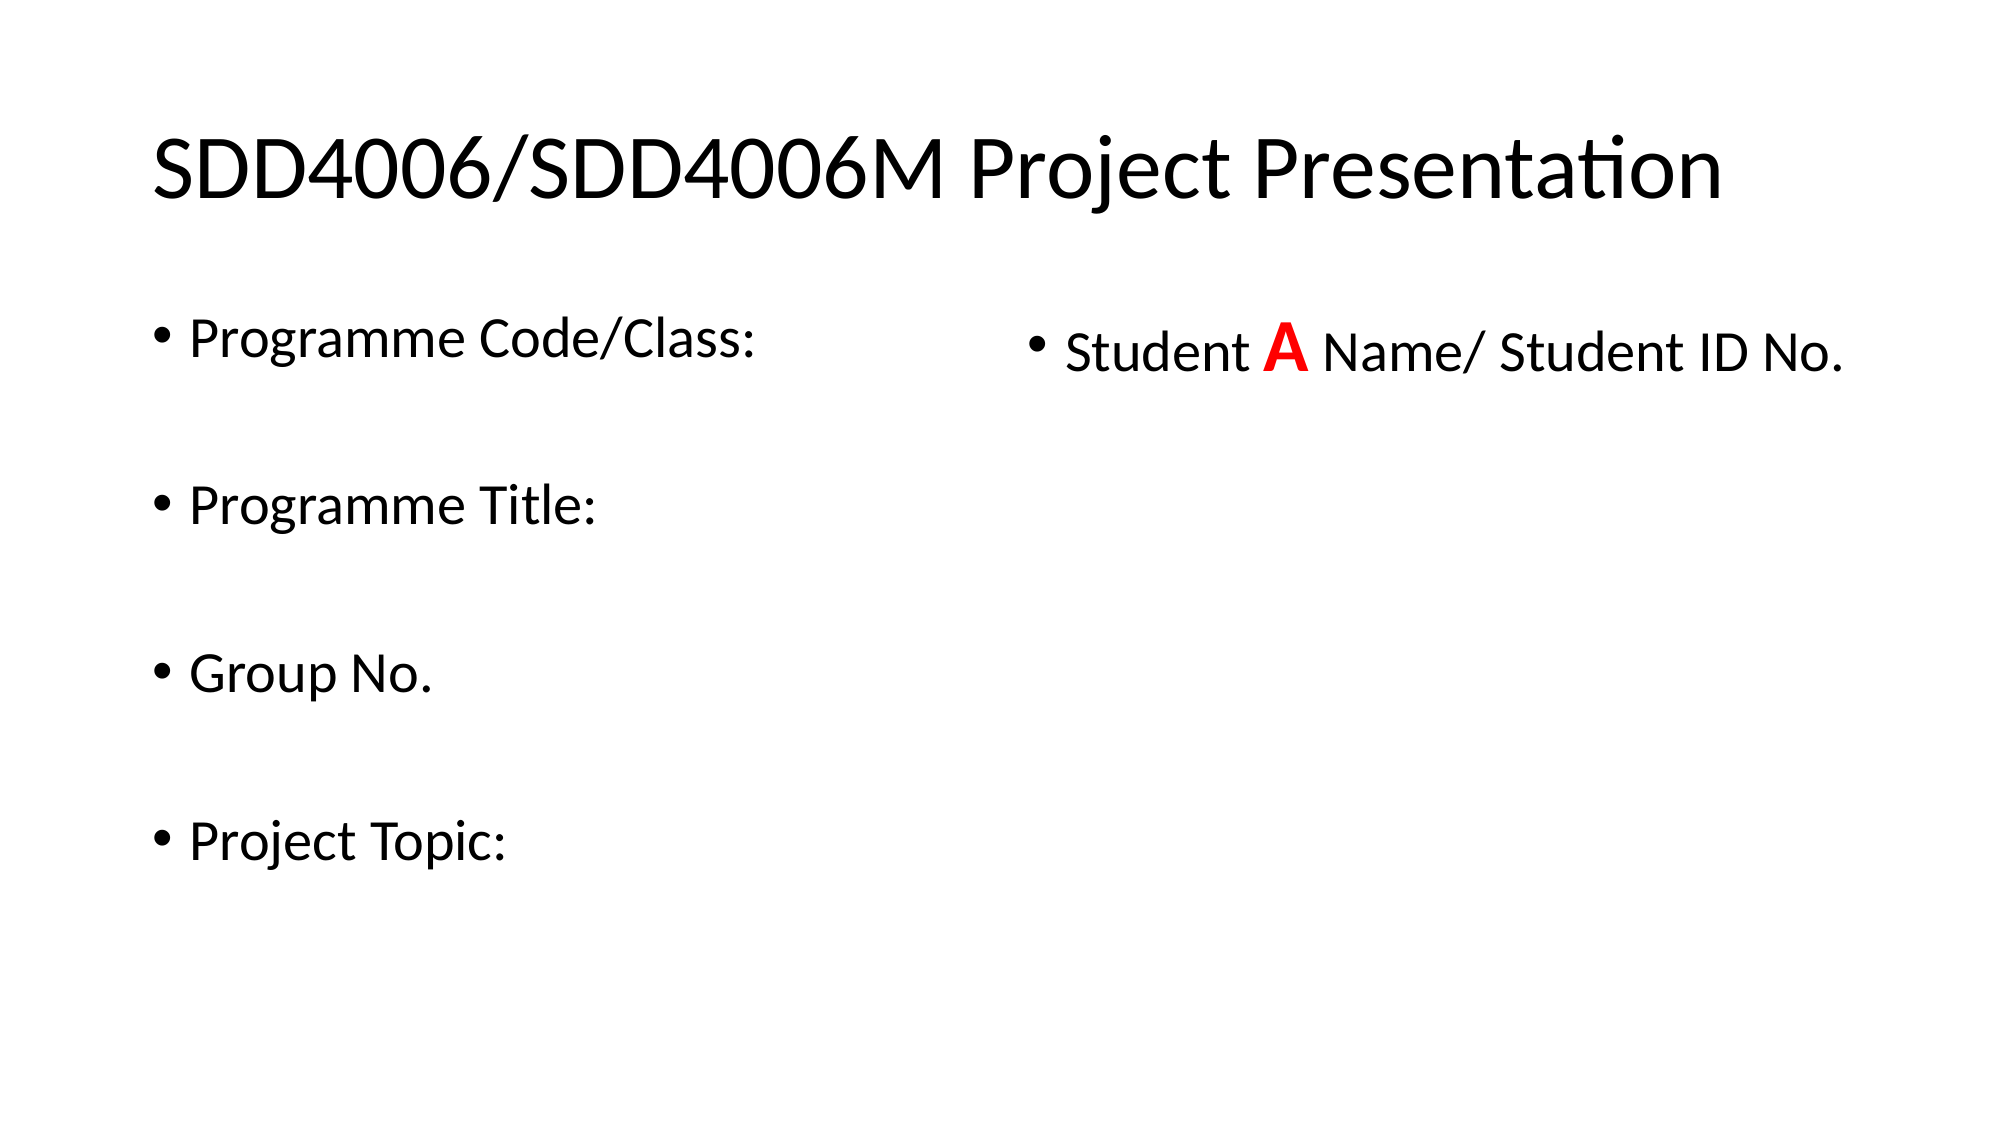

# SDD4006/SDD4006M Project Presentation
Programme Code/Class:

Programme Title:

Group No.

Project Topic:
Student A Name/ Student ID No.